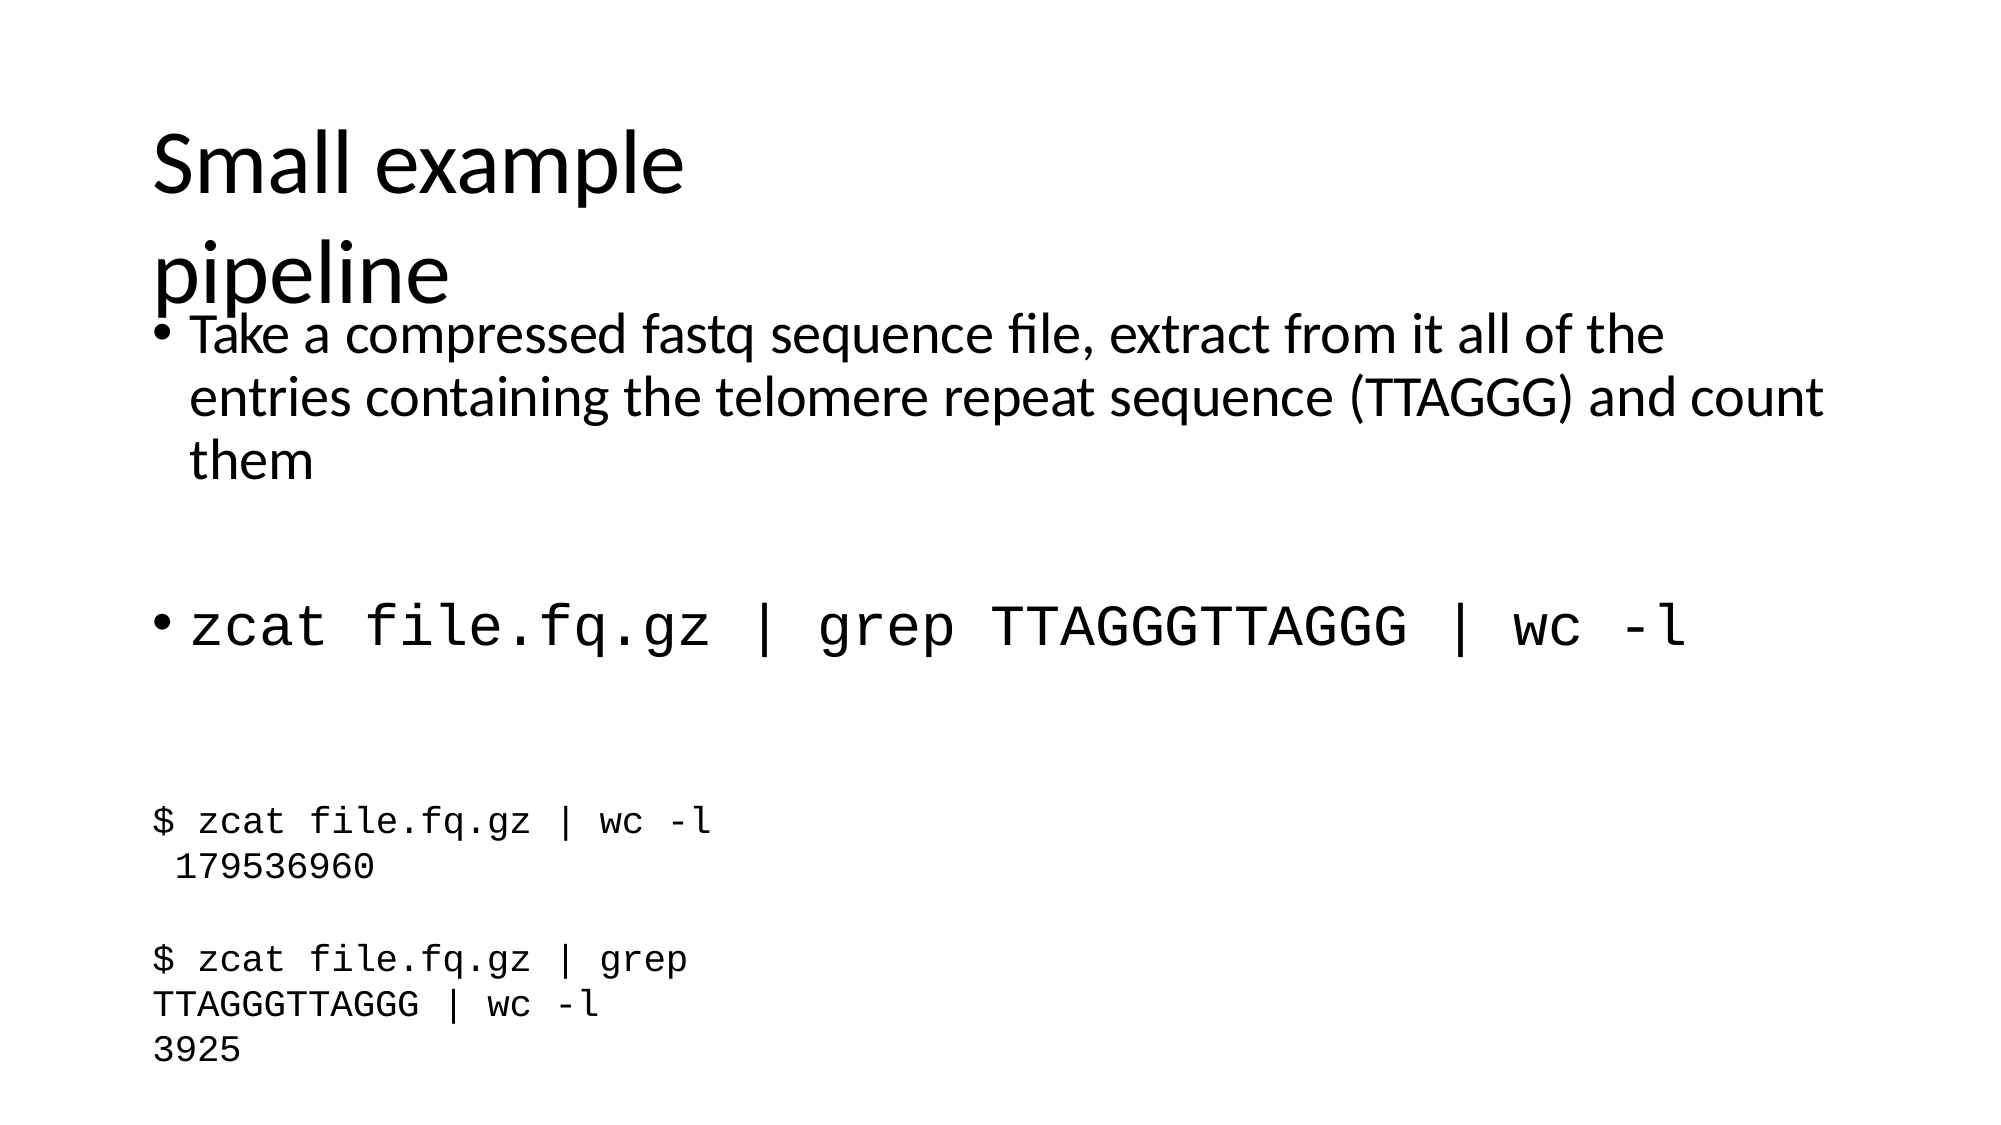

# Small example pipeline
Take a compressed fastq sequence file, extract from it all of the  entries containing the telomere repeat sequence (TTAGGG) and count  them

zcat file.fq.gz | grep TTAGGGTTAGGG | wc -l
$ zcat file.fq.gz | wc -l  179536960

$ zcat file.fq.gz | grep TTAGGGTTAGGG | wc -l
3925